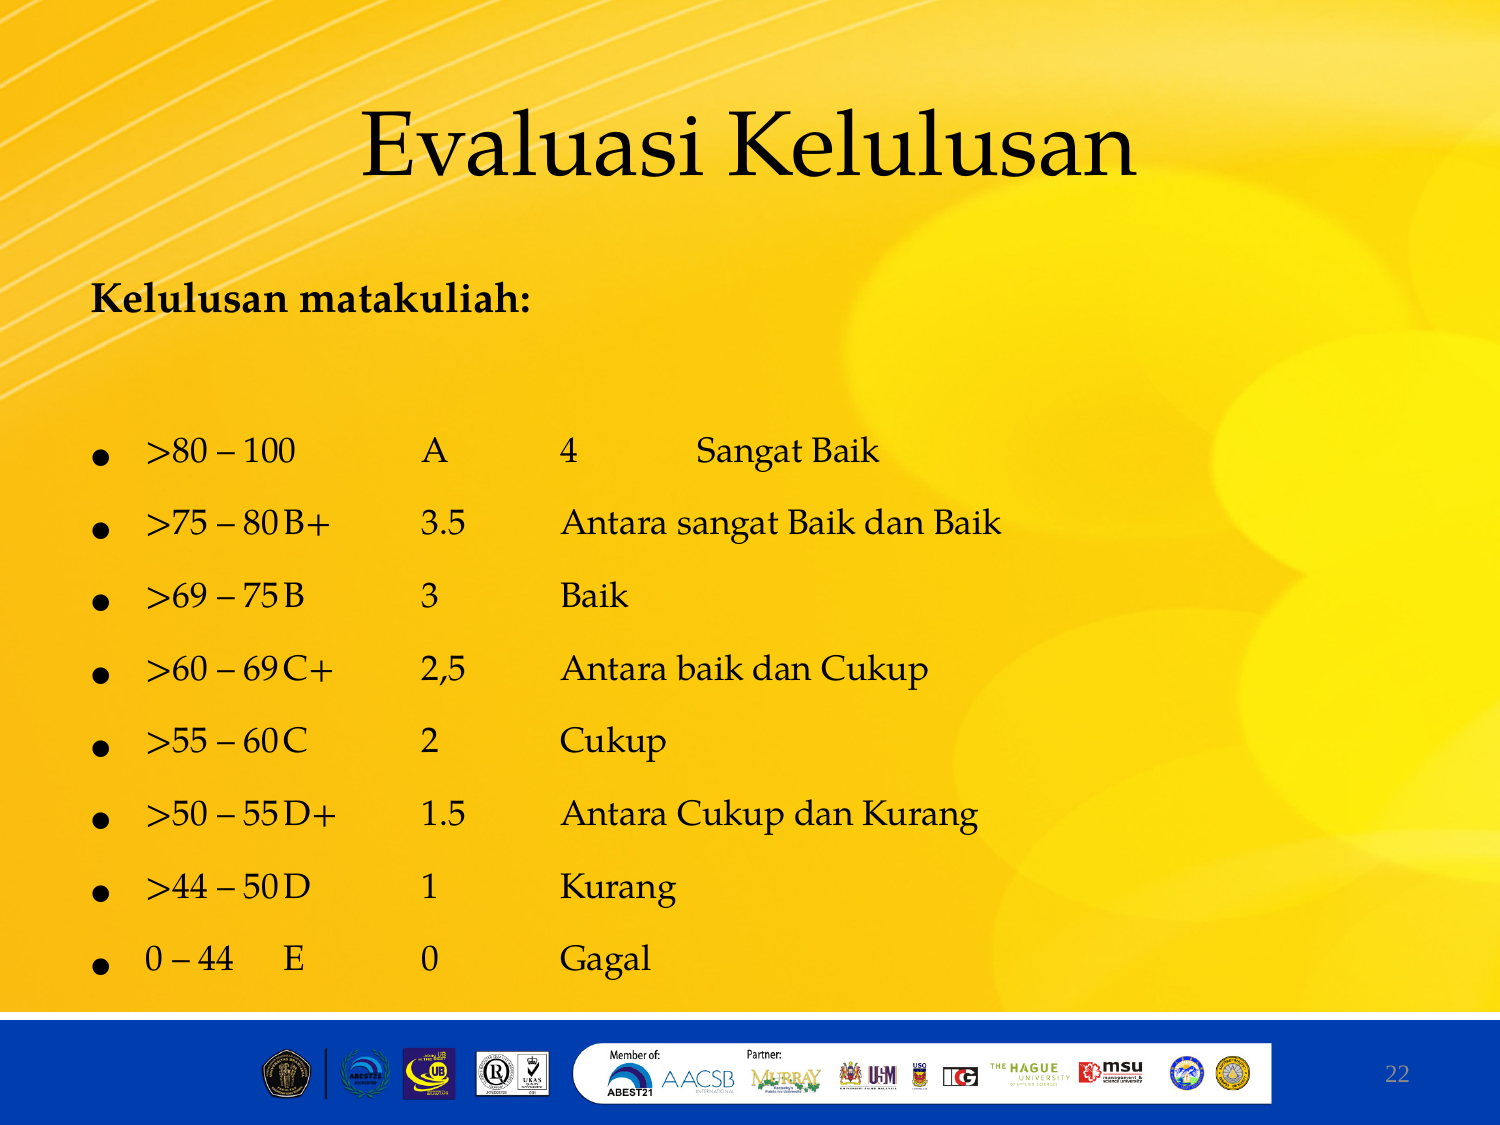

# Evaluasi Kelulusan
Kelulusan matakuliah:

>80 – 100	A	4	Sangat Baik
>75 – 80	B+	3.5	Antara sangat Baik dan Baik
>69 – 75	B	3 	Baik
>60 – 69	C+	2,5	Antara baik dan Cukup
>55 – 60	C	2	Cukup
>50 – 55	D+	1.5	Antara Cukup dan Kurang
>44 – 50	D	1	Kurang
0 – 44	E	0	Gagal

22